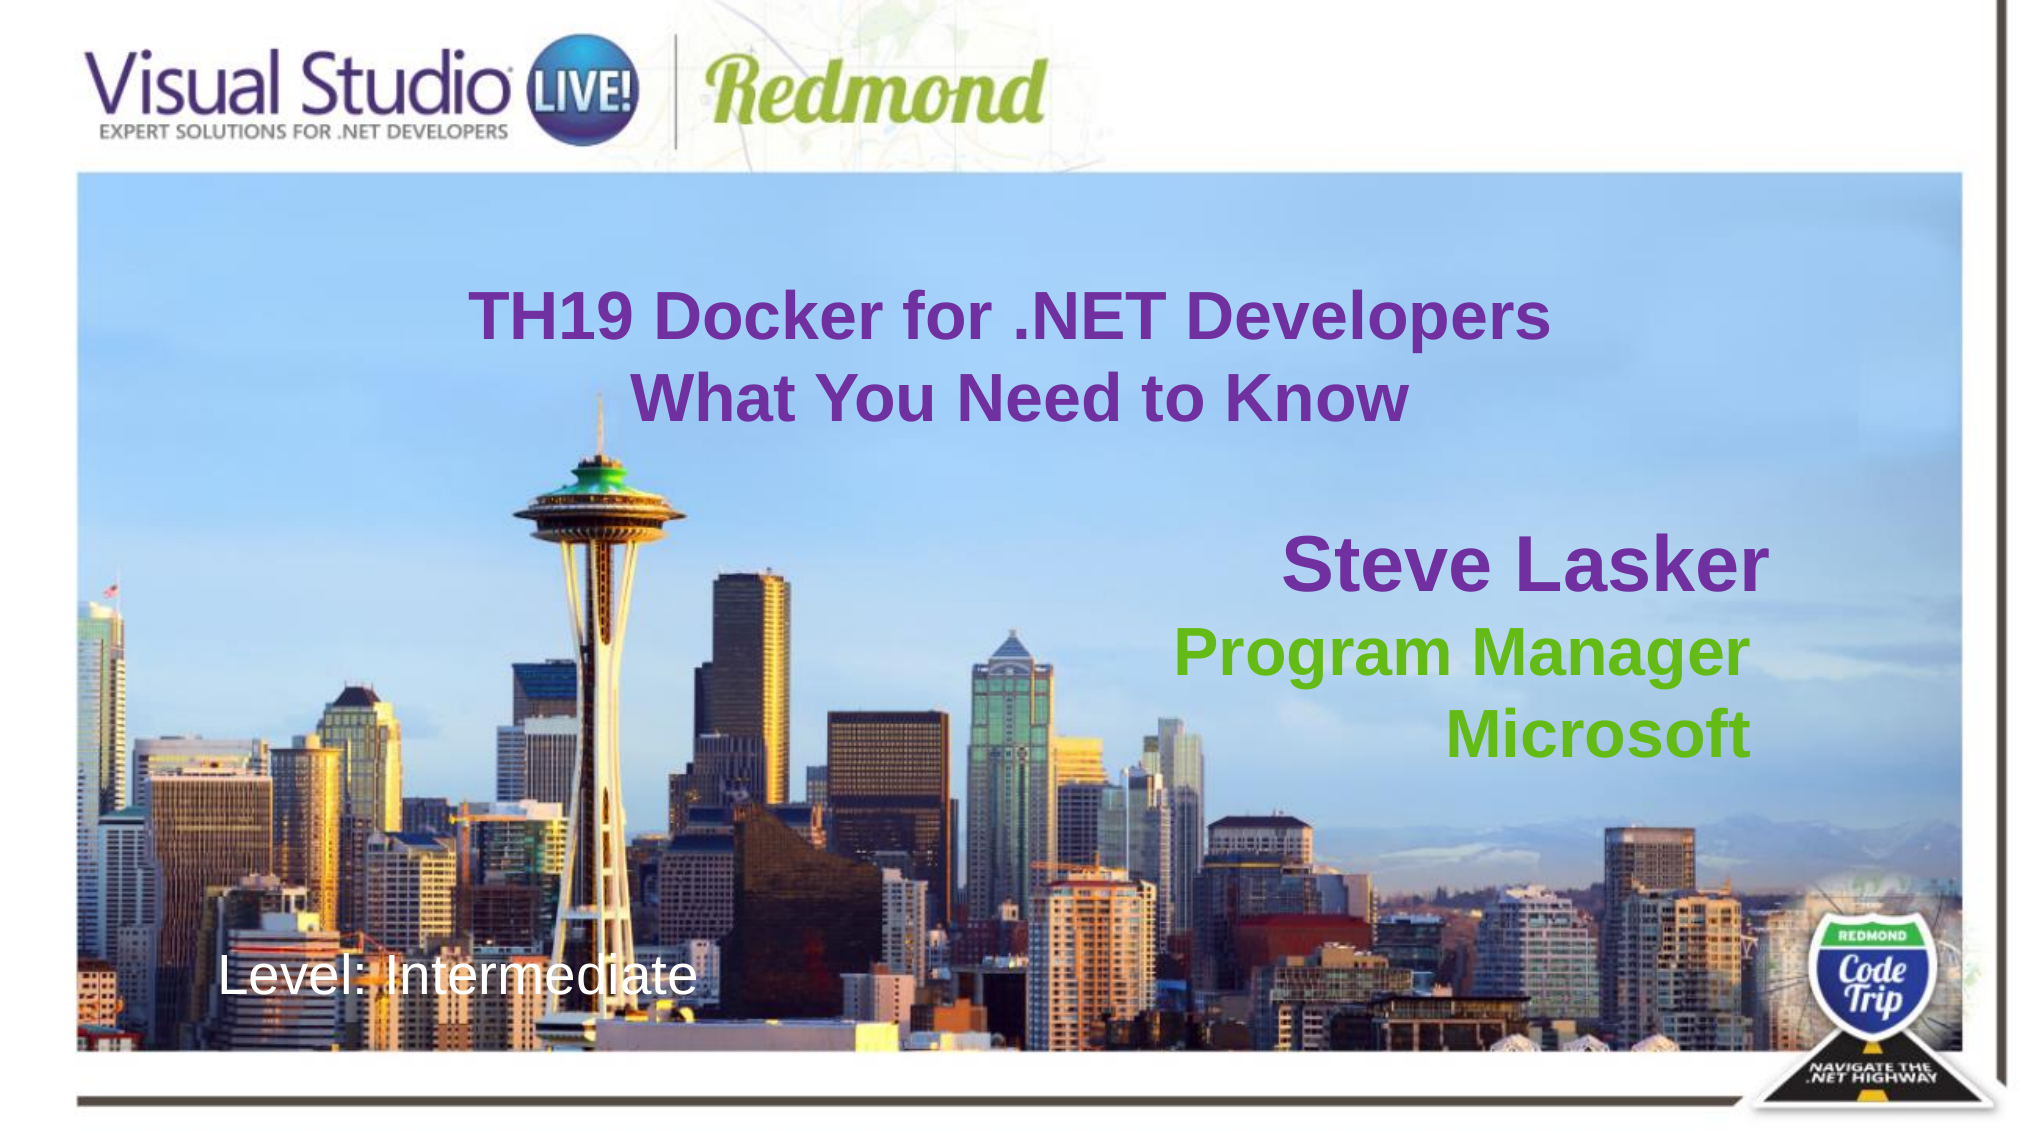

TH19 Docker for .NET Developers
What You Need to Know
Steve Lasker
Program Manager
Microsoft

Level: Intermediate